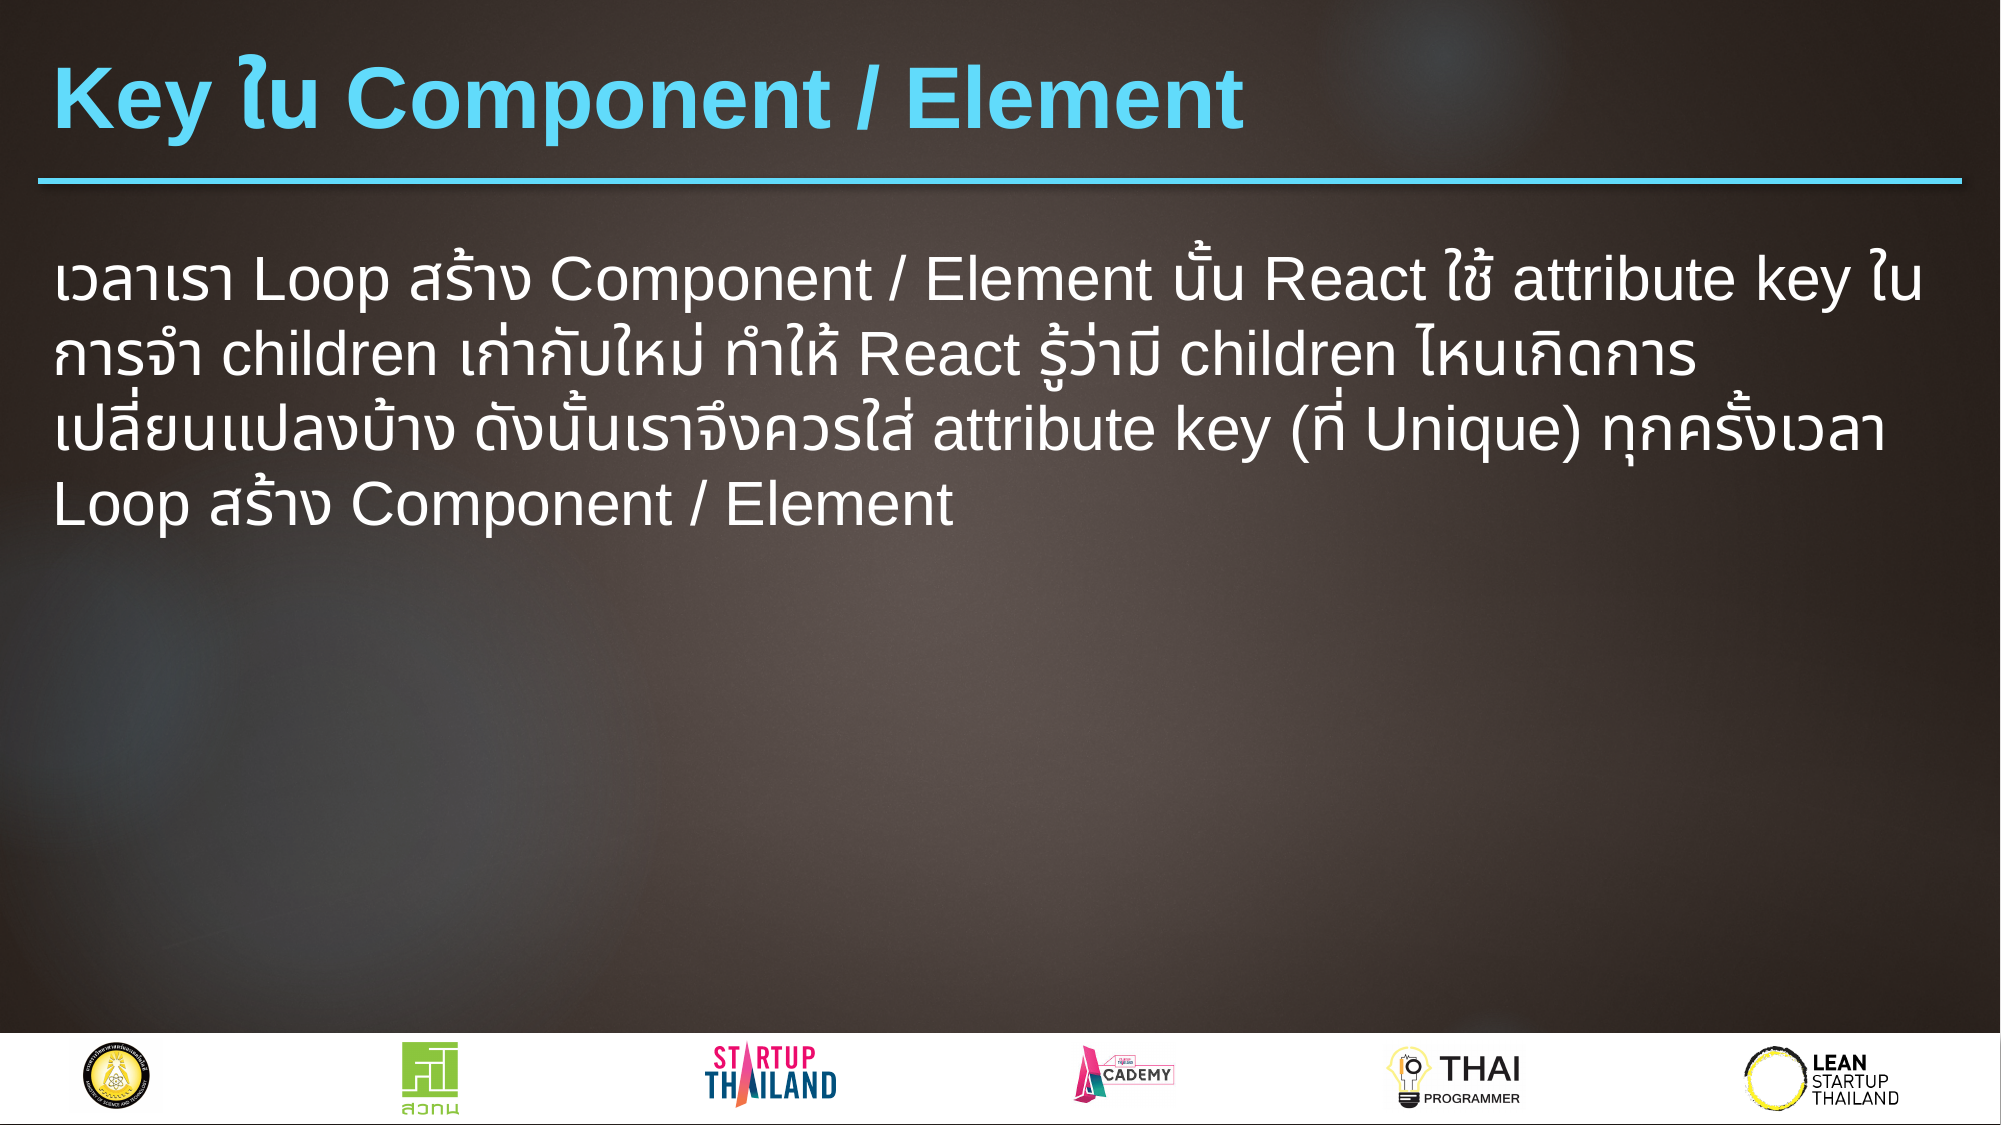

# Key ใน Component / Element
เวลาเรา Loop สร้าง Component / Element นั้น React ใช้ attribute key ในการจำ children เก่ากับใหม่ ทำให้ React รู้ว่ามี children ไหนเกิดการเปลี่ยนแปลงบ้าง ดังนั้นเราจึงควรใส่ attribute key (ที่ Unique) ทุกครั้งเวลา Loop สร้าง Component / Element